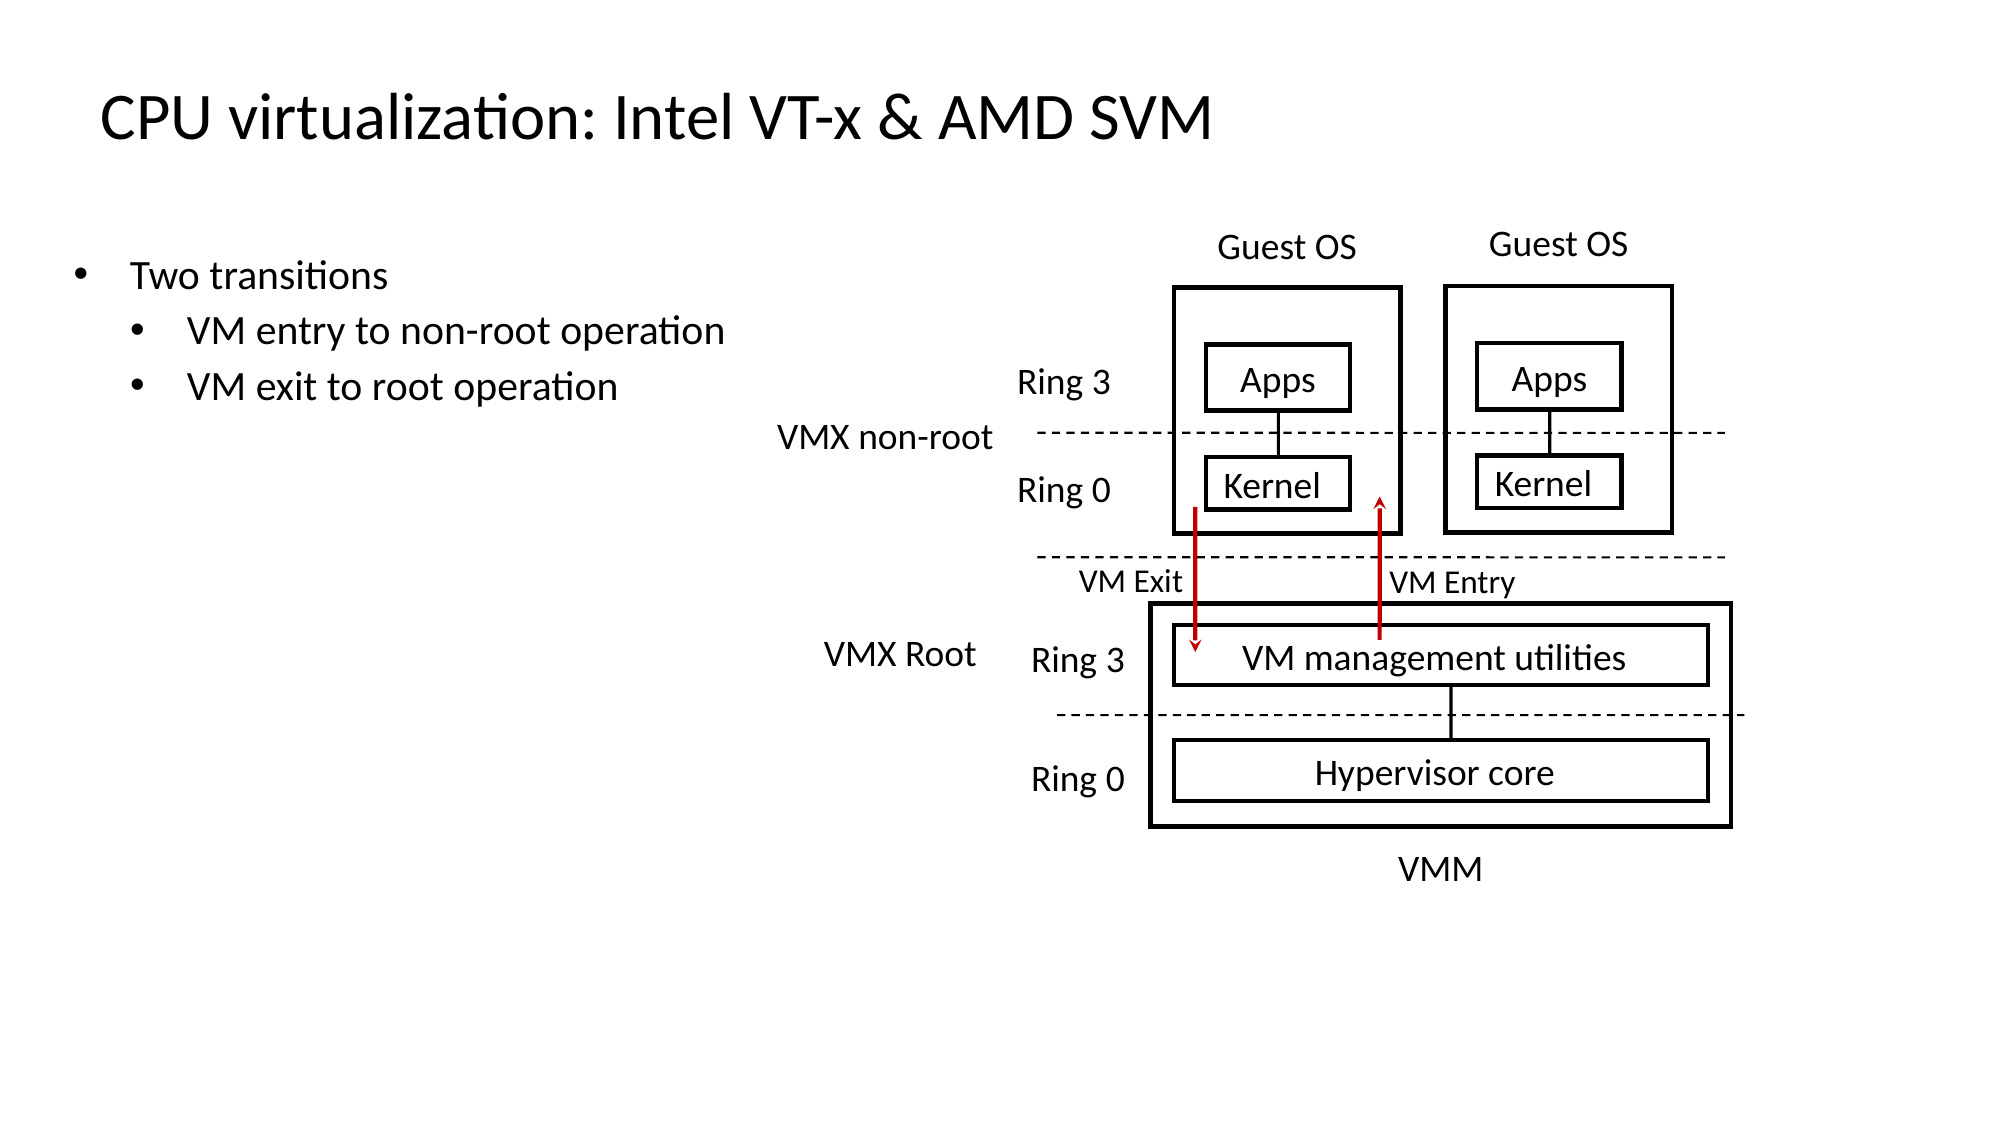

# CPU virtualization: Intel VT-x & AMD SVM
Guest OS
Guest OS
Two transitions
VM entry to non-root operation
VM exit to root operation

Apps
Apps
Ring 3

VMX non-root

Kernel
Kernel
Ring 0

VM Entry

VM Exit

VMX Root
VM management utilities
Ring 3

Hypervisor core
Ring 0
VMM